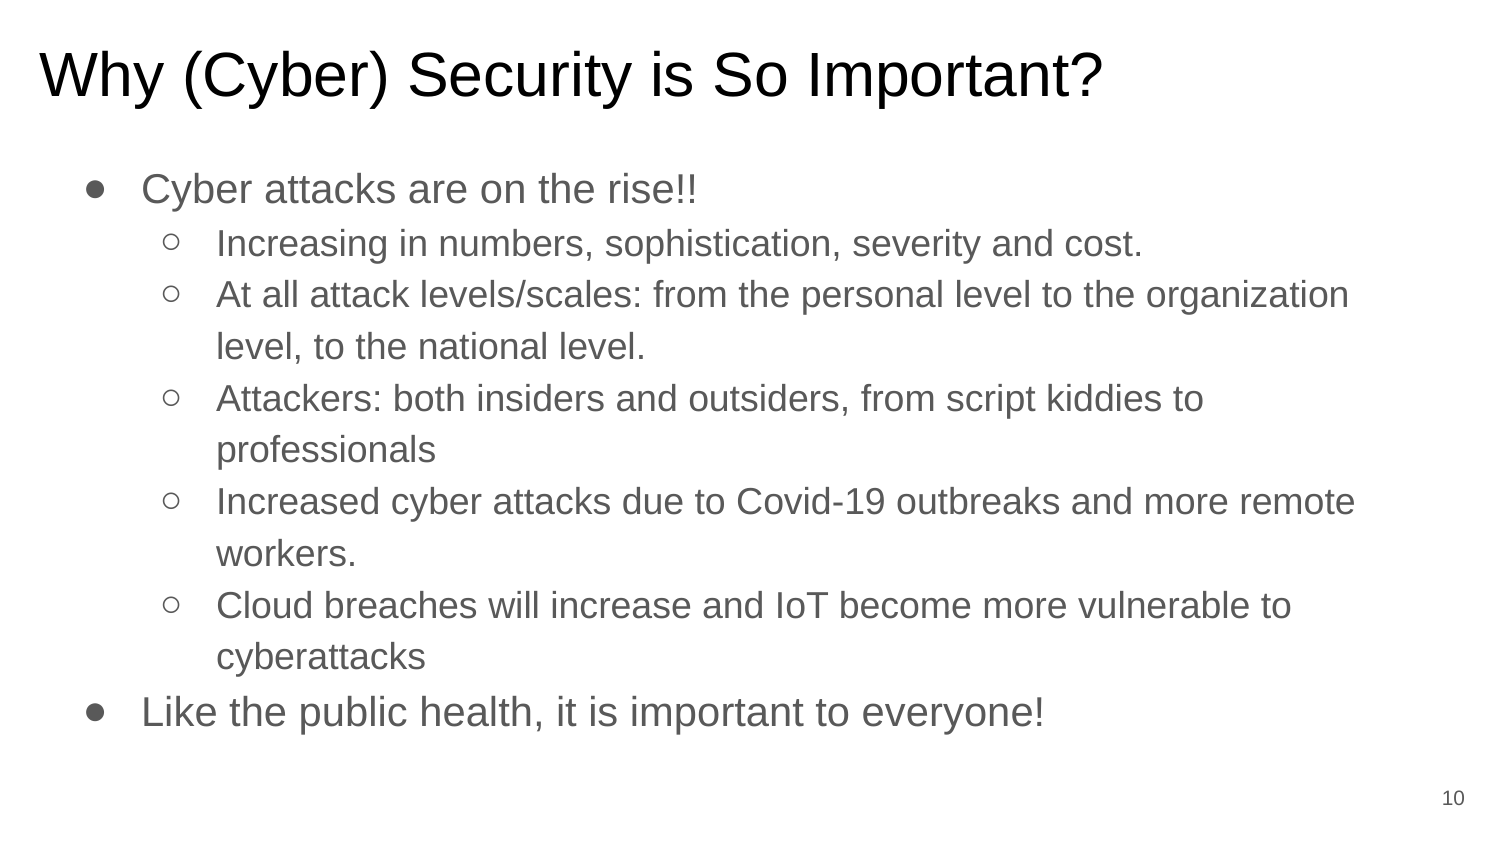

# Why (Cyber) Security is So Important?
Cyber attacks are on the rise!!
Increasing in numbers, sophistication, severity and cost.
At all attack levels/scales: from the personal level to the organization level, to the national level.
Attackers: both insiders and outsiders, from script kiddies to professionals
Increased cyber attacks due to Covid-19 outbreaks and more remote workers.
Cloud breaches will increase and IoT become more vulnerable to cyberattacks
Like the public health, it is important to everyone!

10